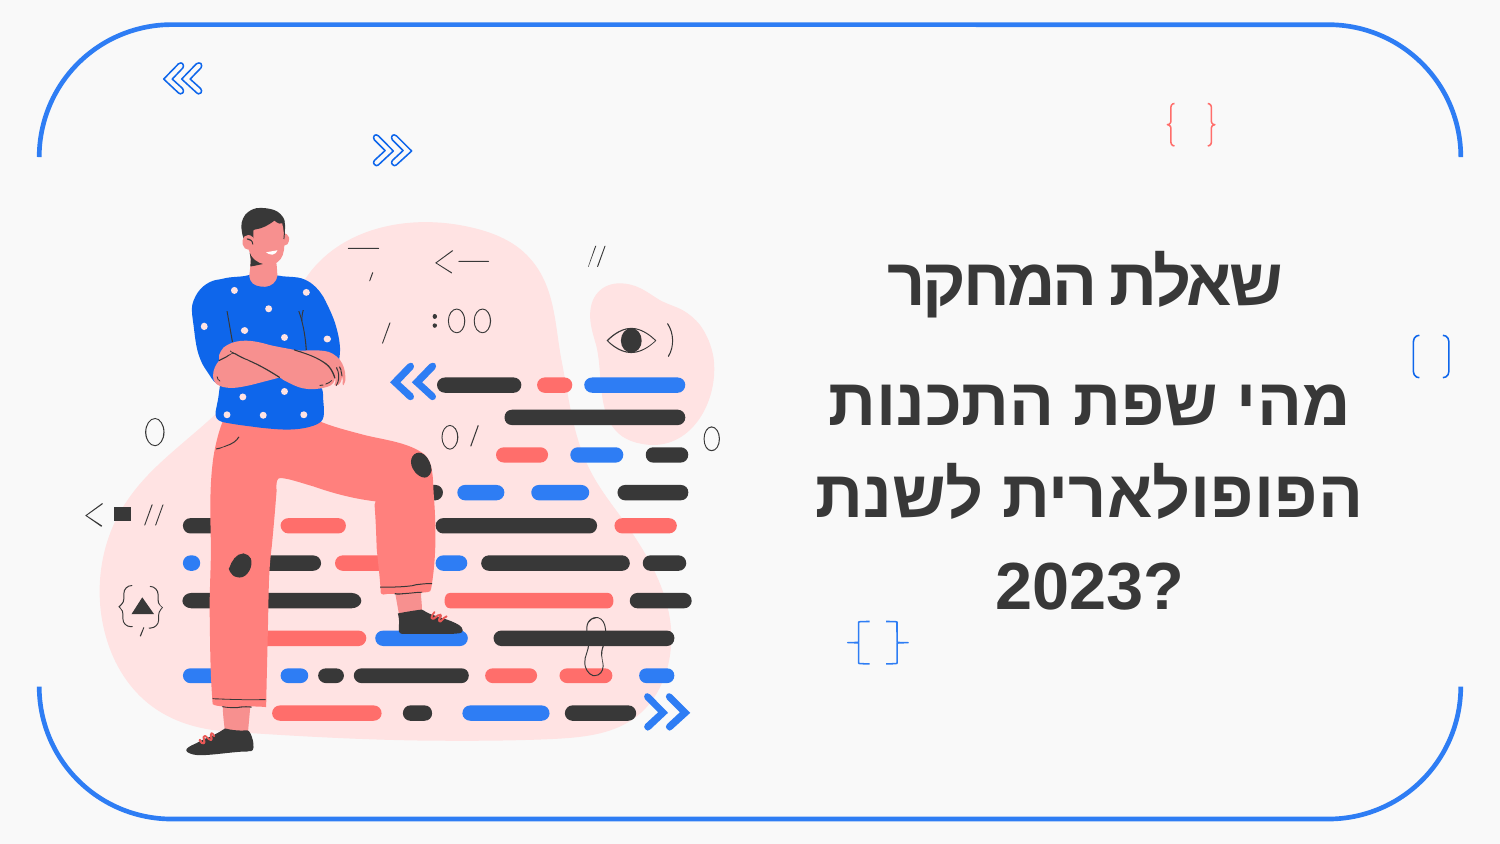

# שאלת המחקר
מהי שפת התכנות הפופולארית לשנת 2023?